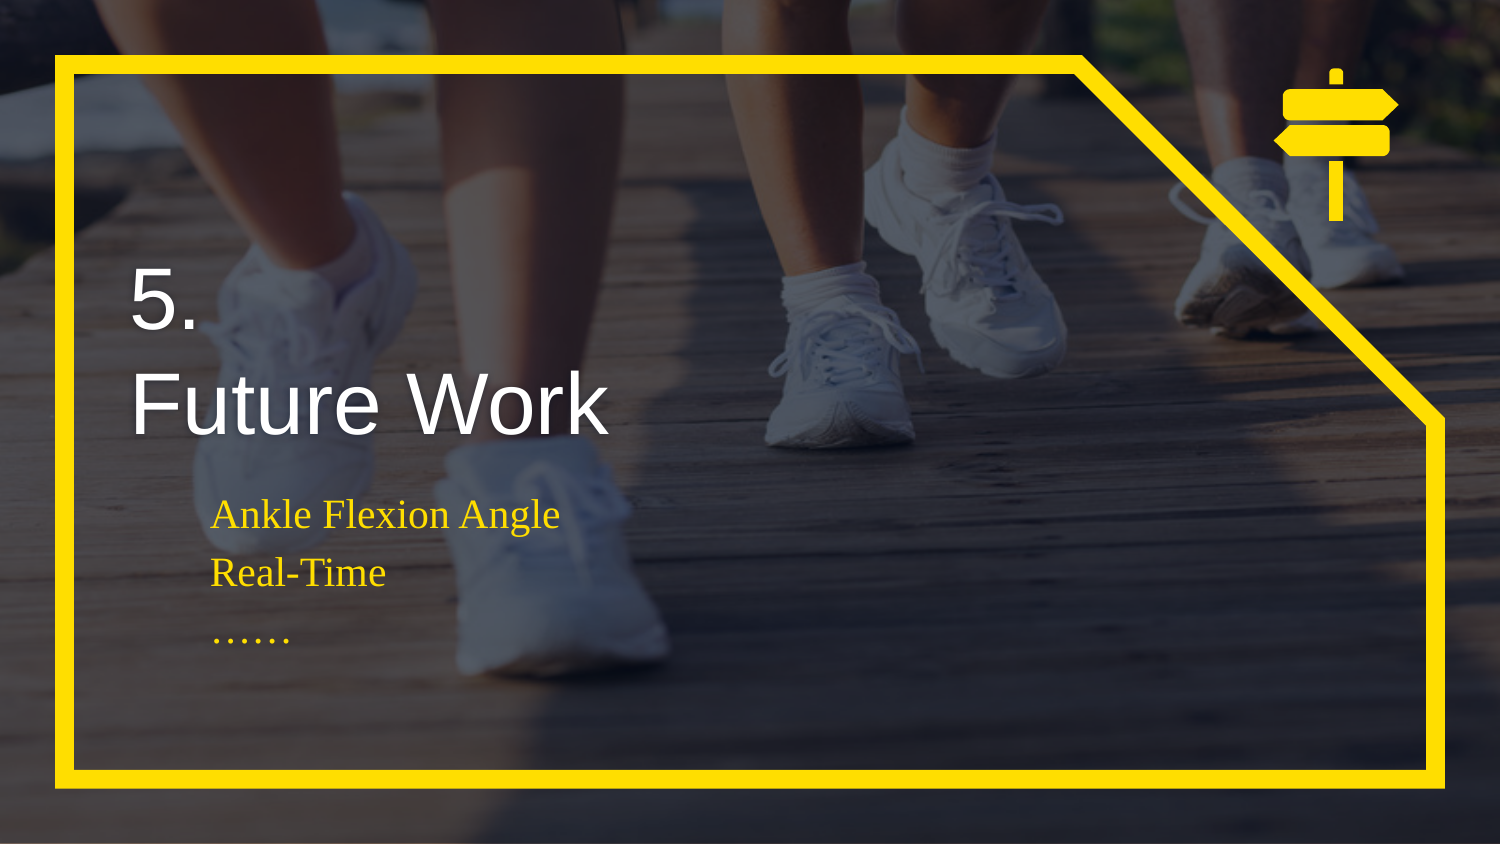

# 5. Future Work
Ankle Flexion Angle
Real-Time
……